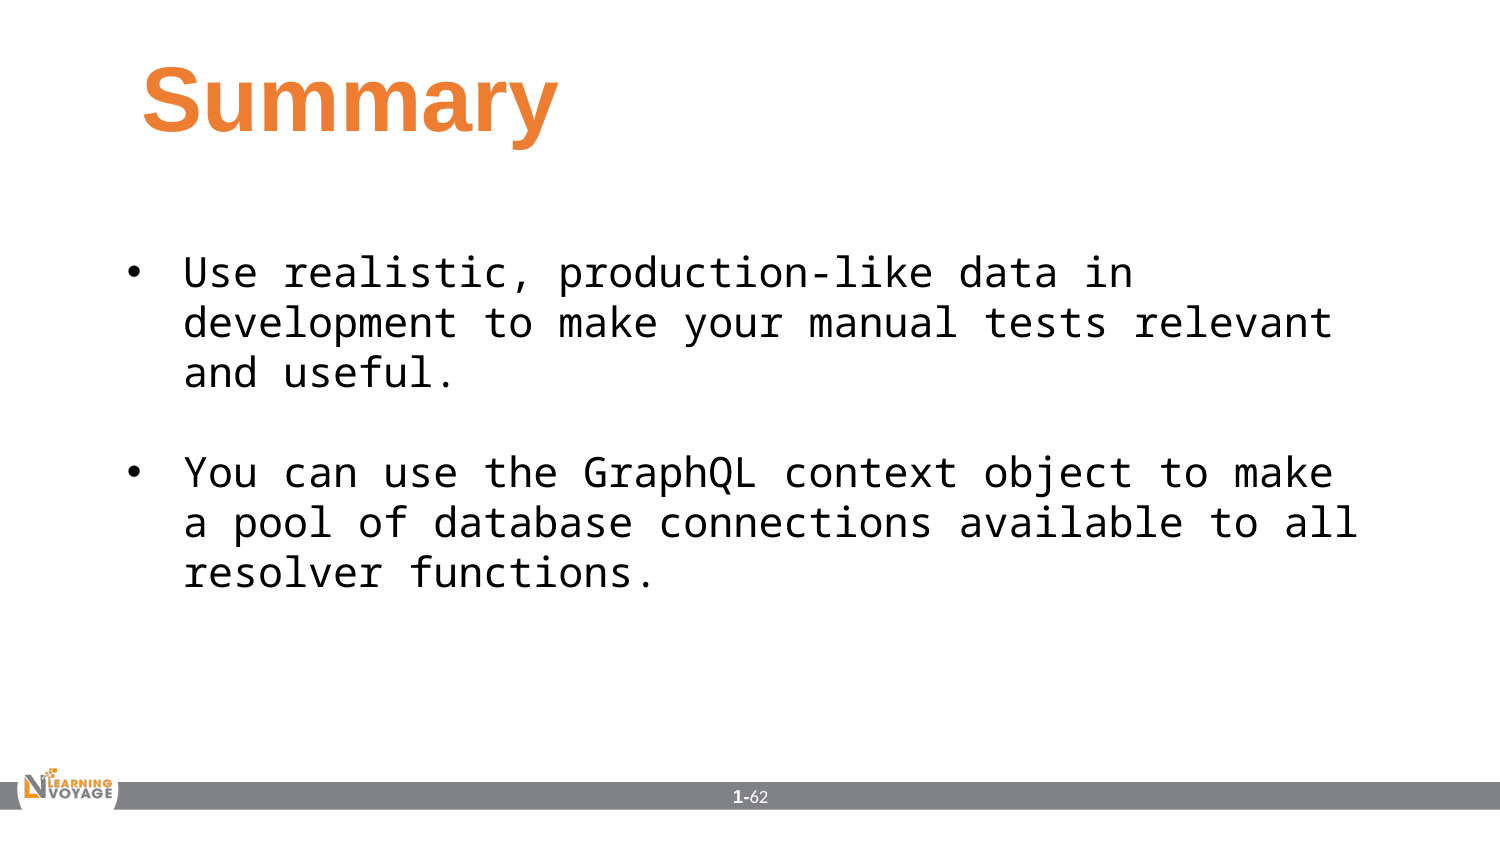

Summary
Use realistic, production-like data in development to make your manual tests relevant and useful.

You can use the GraphQL context object to make a pool of database connections available to all resolver functions.
1-62